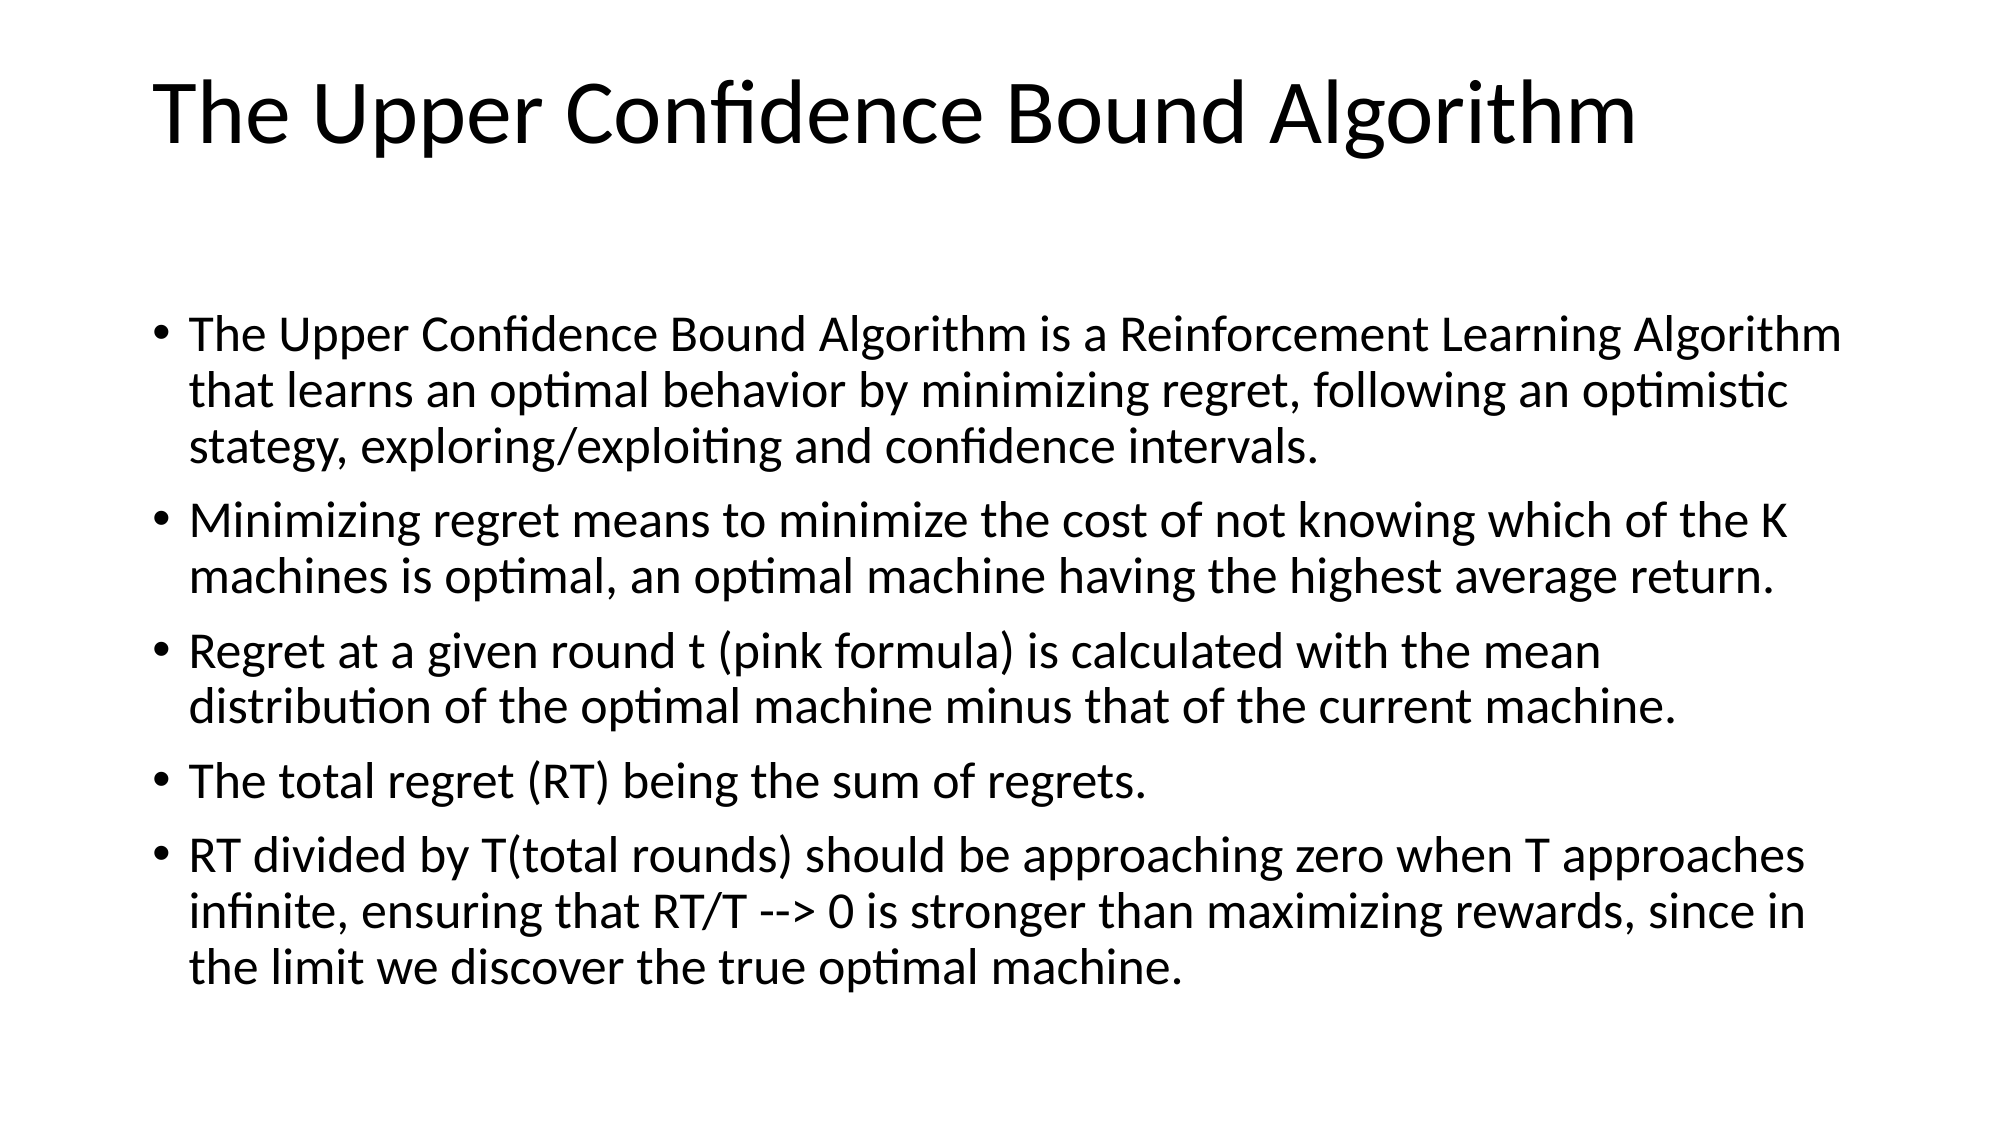

# The Upper Confidence Bound Algorithm
The Upper Confidence Bound Algorithm is a Reinforcement Learning Algorithm that learns an optimal behavior by minimizing regret, following an optimistic stategy, exploring/exploiting and confidence intervals.
Minimizing regret means to minimize the cost of not knowing which of the K machines is optimal, an optimal machine having the highest average return.
Regret at a given round t (pink formula) is calculated with the mean distribution of the optimal machine minus that of the current machine.
The total regret (RT) being the sum of regrets.
RT divided by T(total rounds) should be approaching zero when T approaches infinite, ensuring that RT/T --> 0 is stronger than maximizing rewards, since in the limit we discover the true optimal machine.